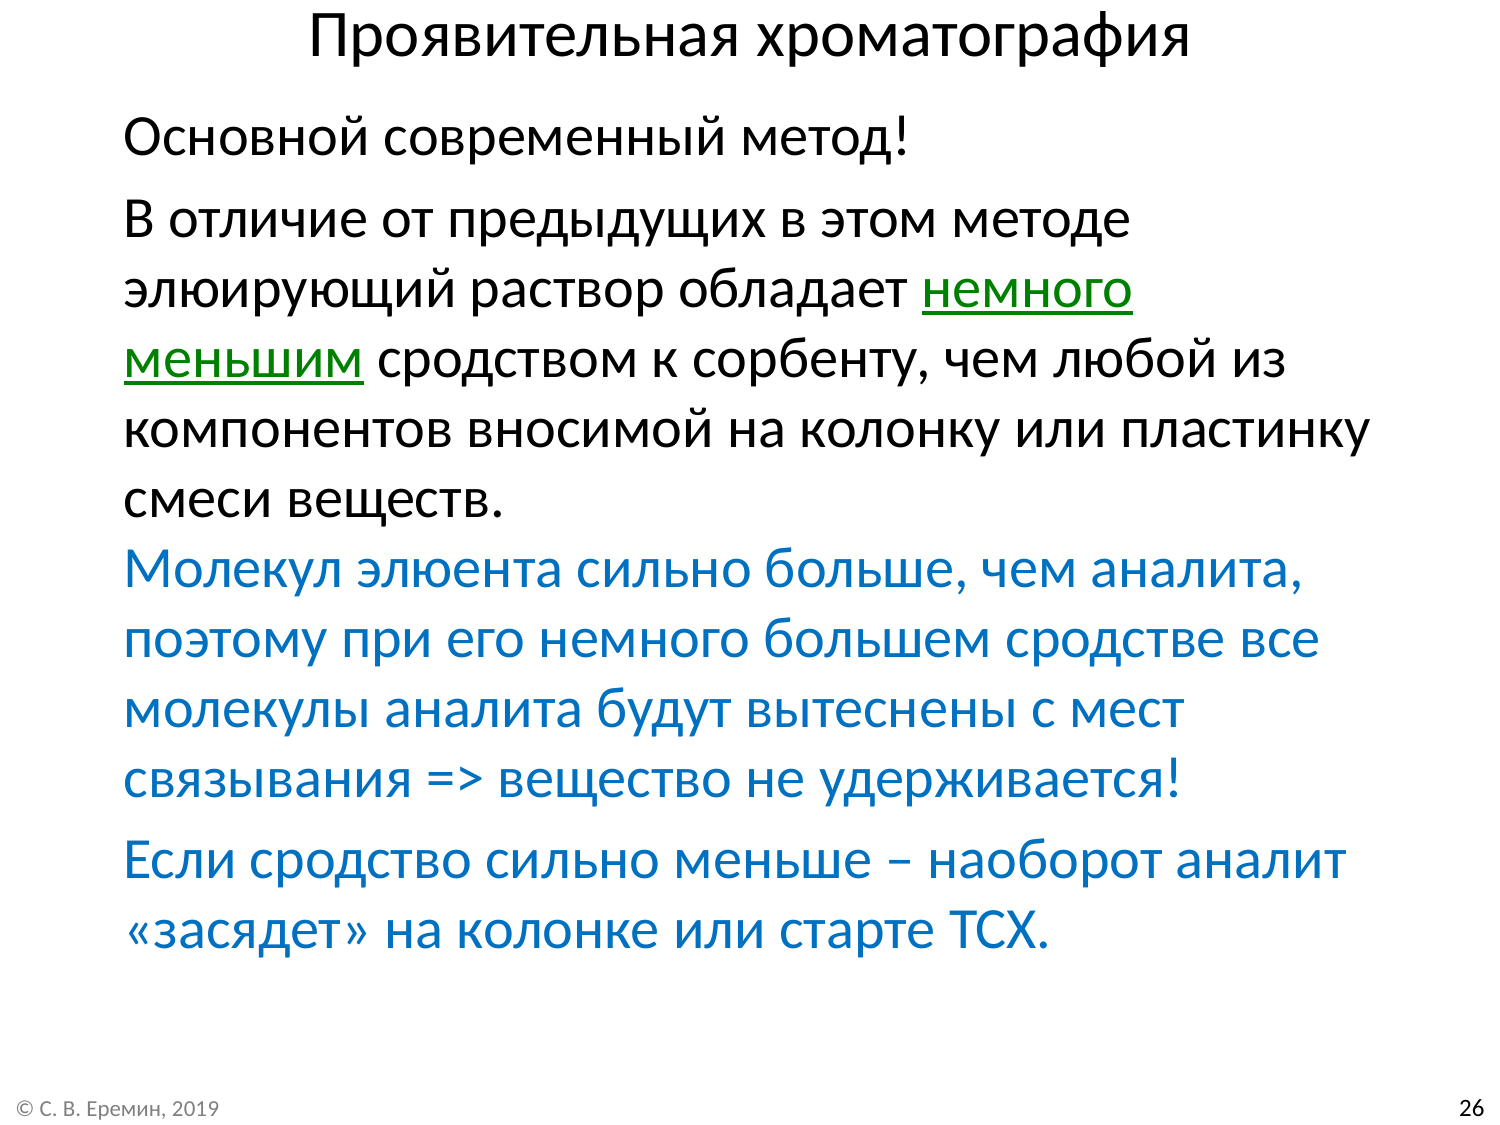

# Проявительная хроматография
Основной современный метод!
В отличие от предыдущих в этом методе элюирующий раствор обладает немного меньшим сродством к сорбенту, чем любой из компонентов вносимой на колонку или пластинку смеси веществ.
Молекул элюента сильно больше, чем аналита, поэтому при его немного большем сродстве все молекулы аналита будут вытеснены с мест связывания => вещество не удерживается!
Если сродство сильно меньше – наоборот аналит «засядет» на колонке или старте ТСХ.
26